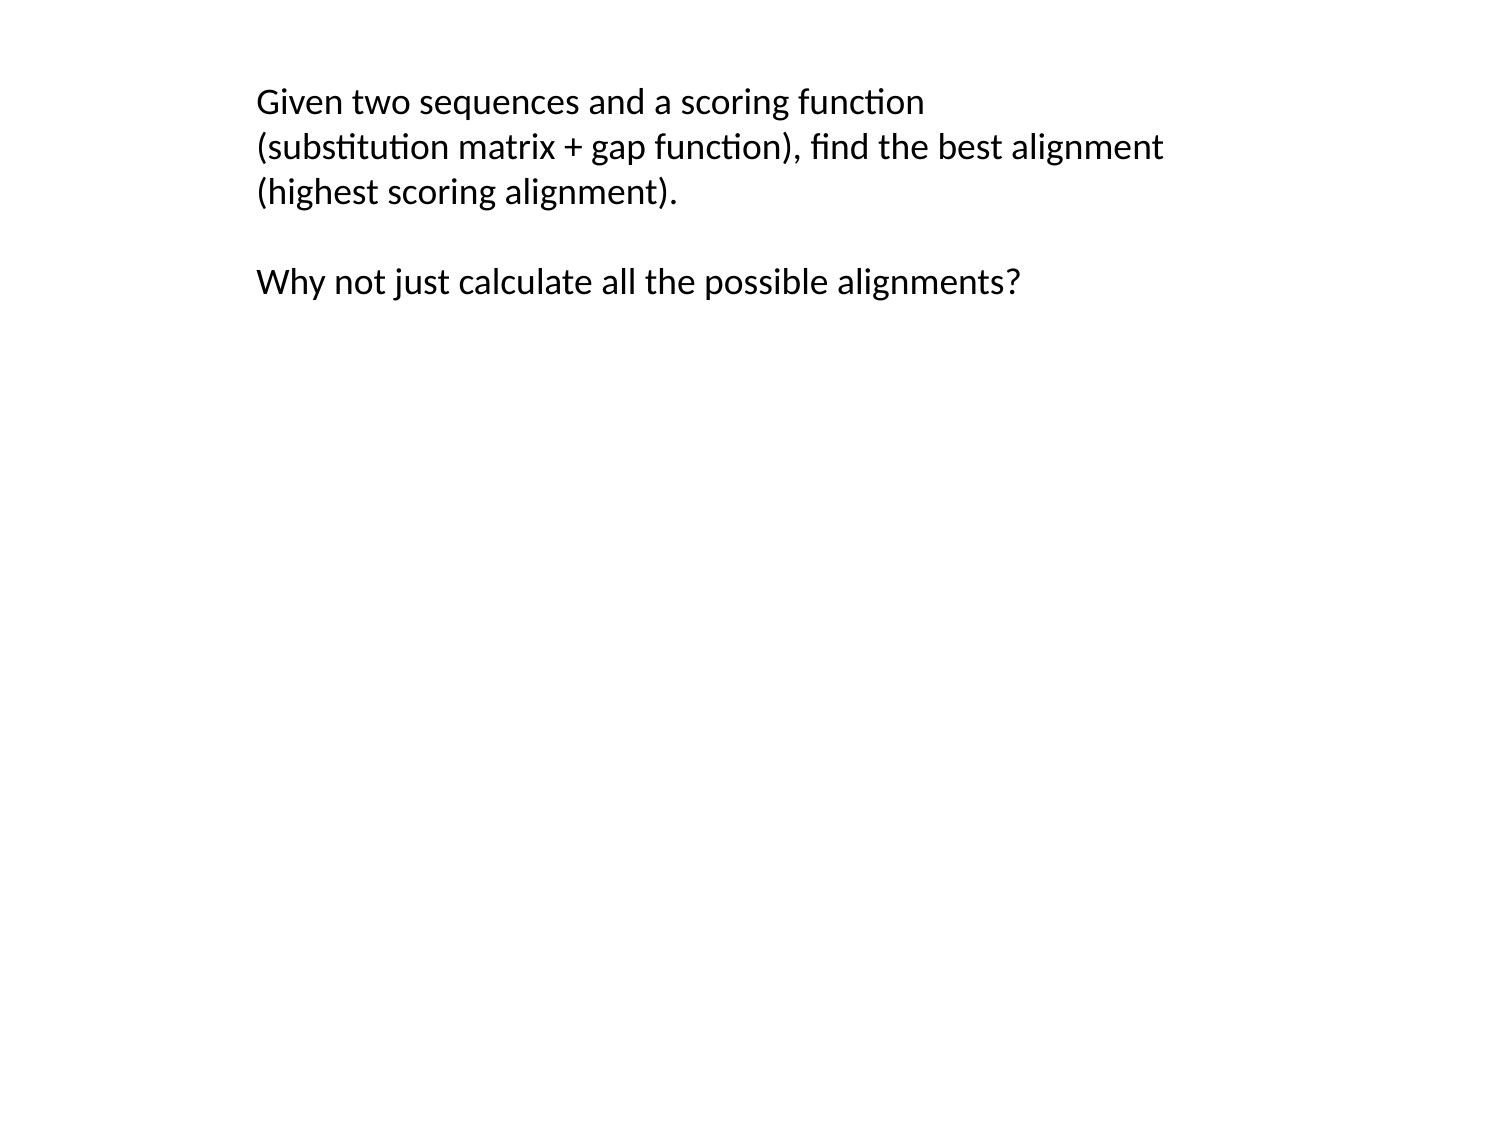

Given two sequences and a scoring function
(substitution matrix + gap function), find the best alignment
(highest scoring alignment).

Why not just calculate all the possible alignments?